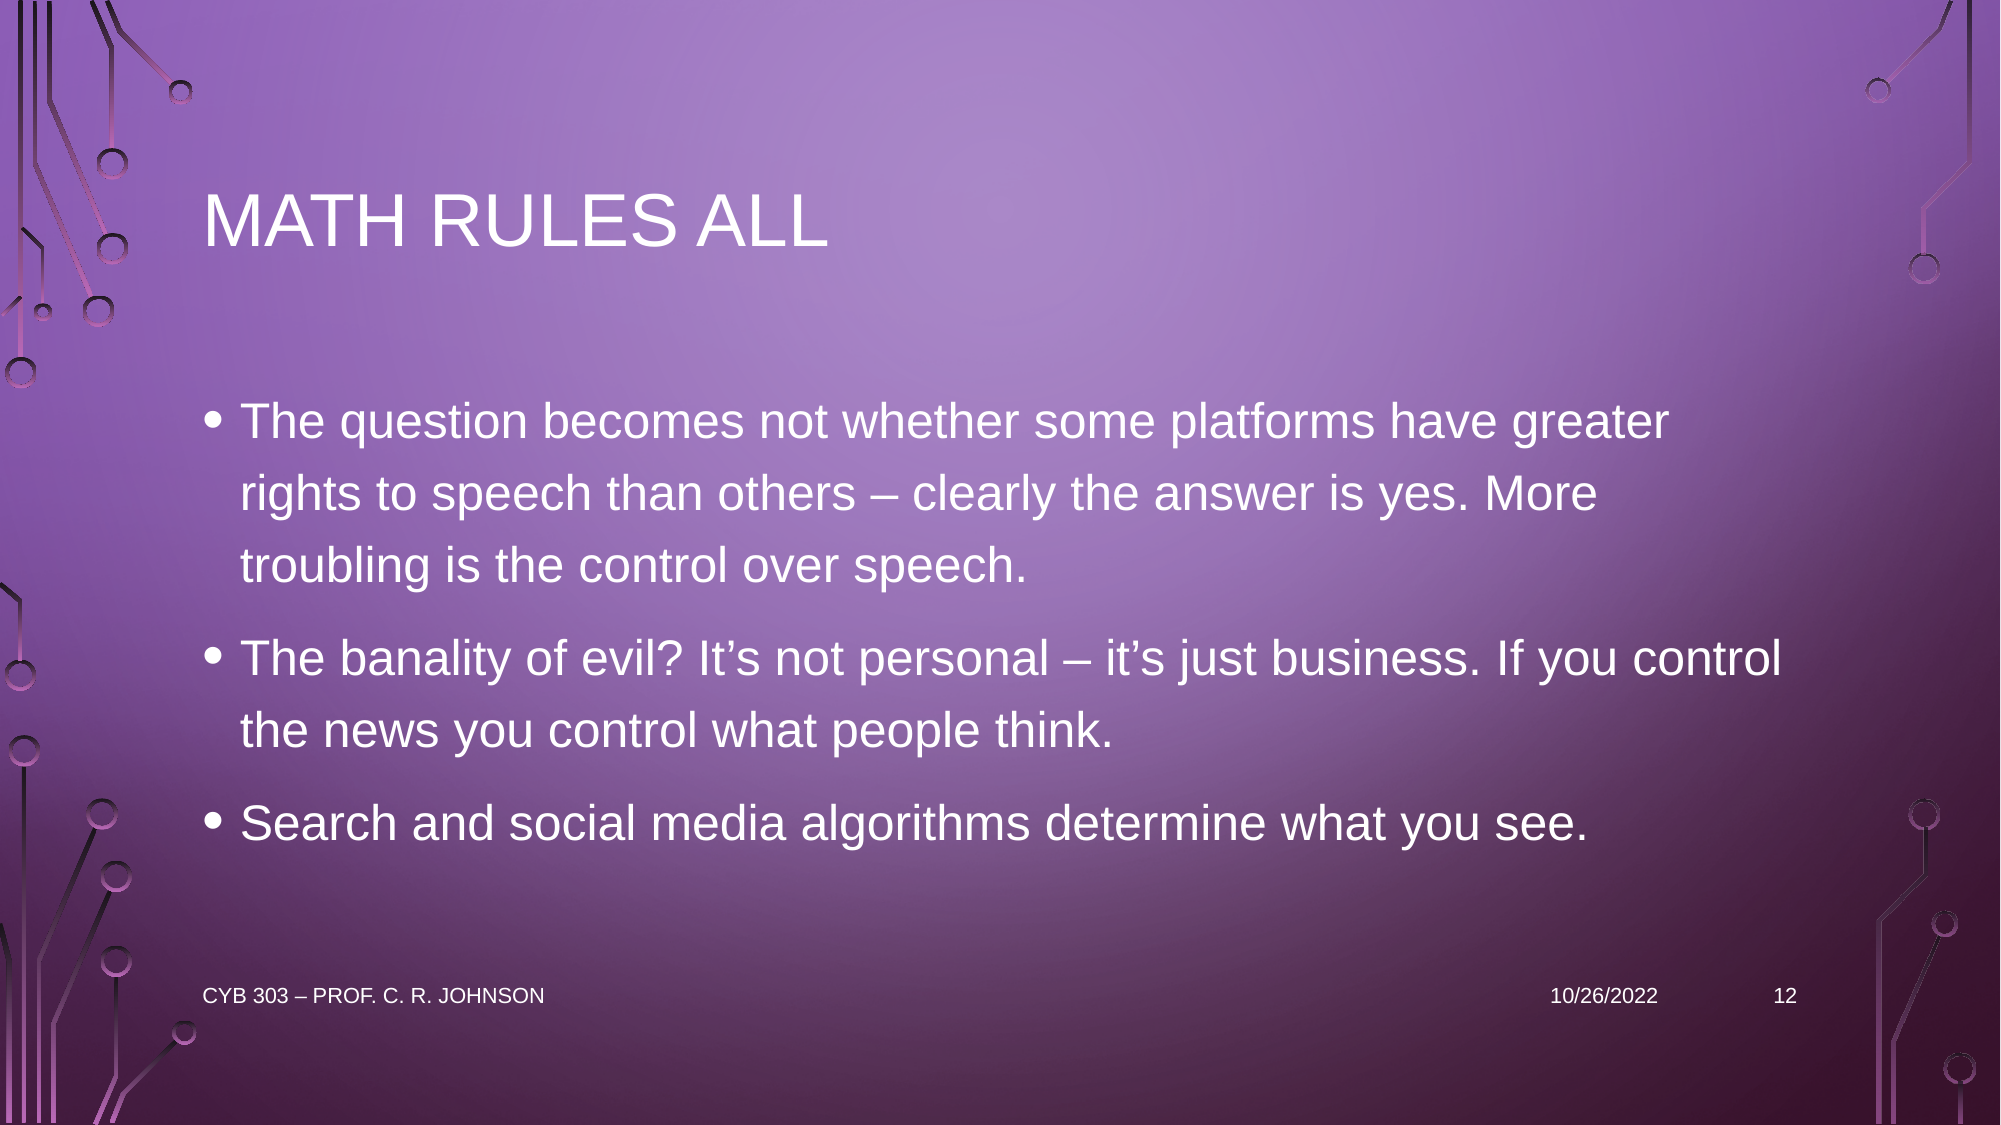

# Math Rules All
The question becomes not whether some platforms have greater rights to speech than others – clearly the answer is yes. More troubling is the control over speech.
The banality of evil? It’s not personal – it’s just business. If you control the news you control what people think.
Search and social media algorithms determine what you see.
12
CYB 303 – Prof. C. R. Johnson
10/26/2022